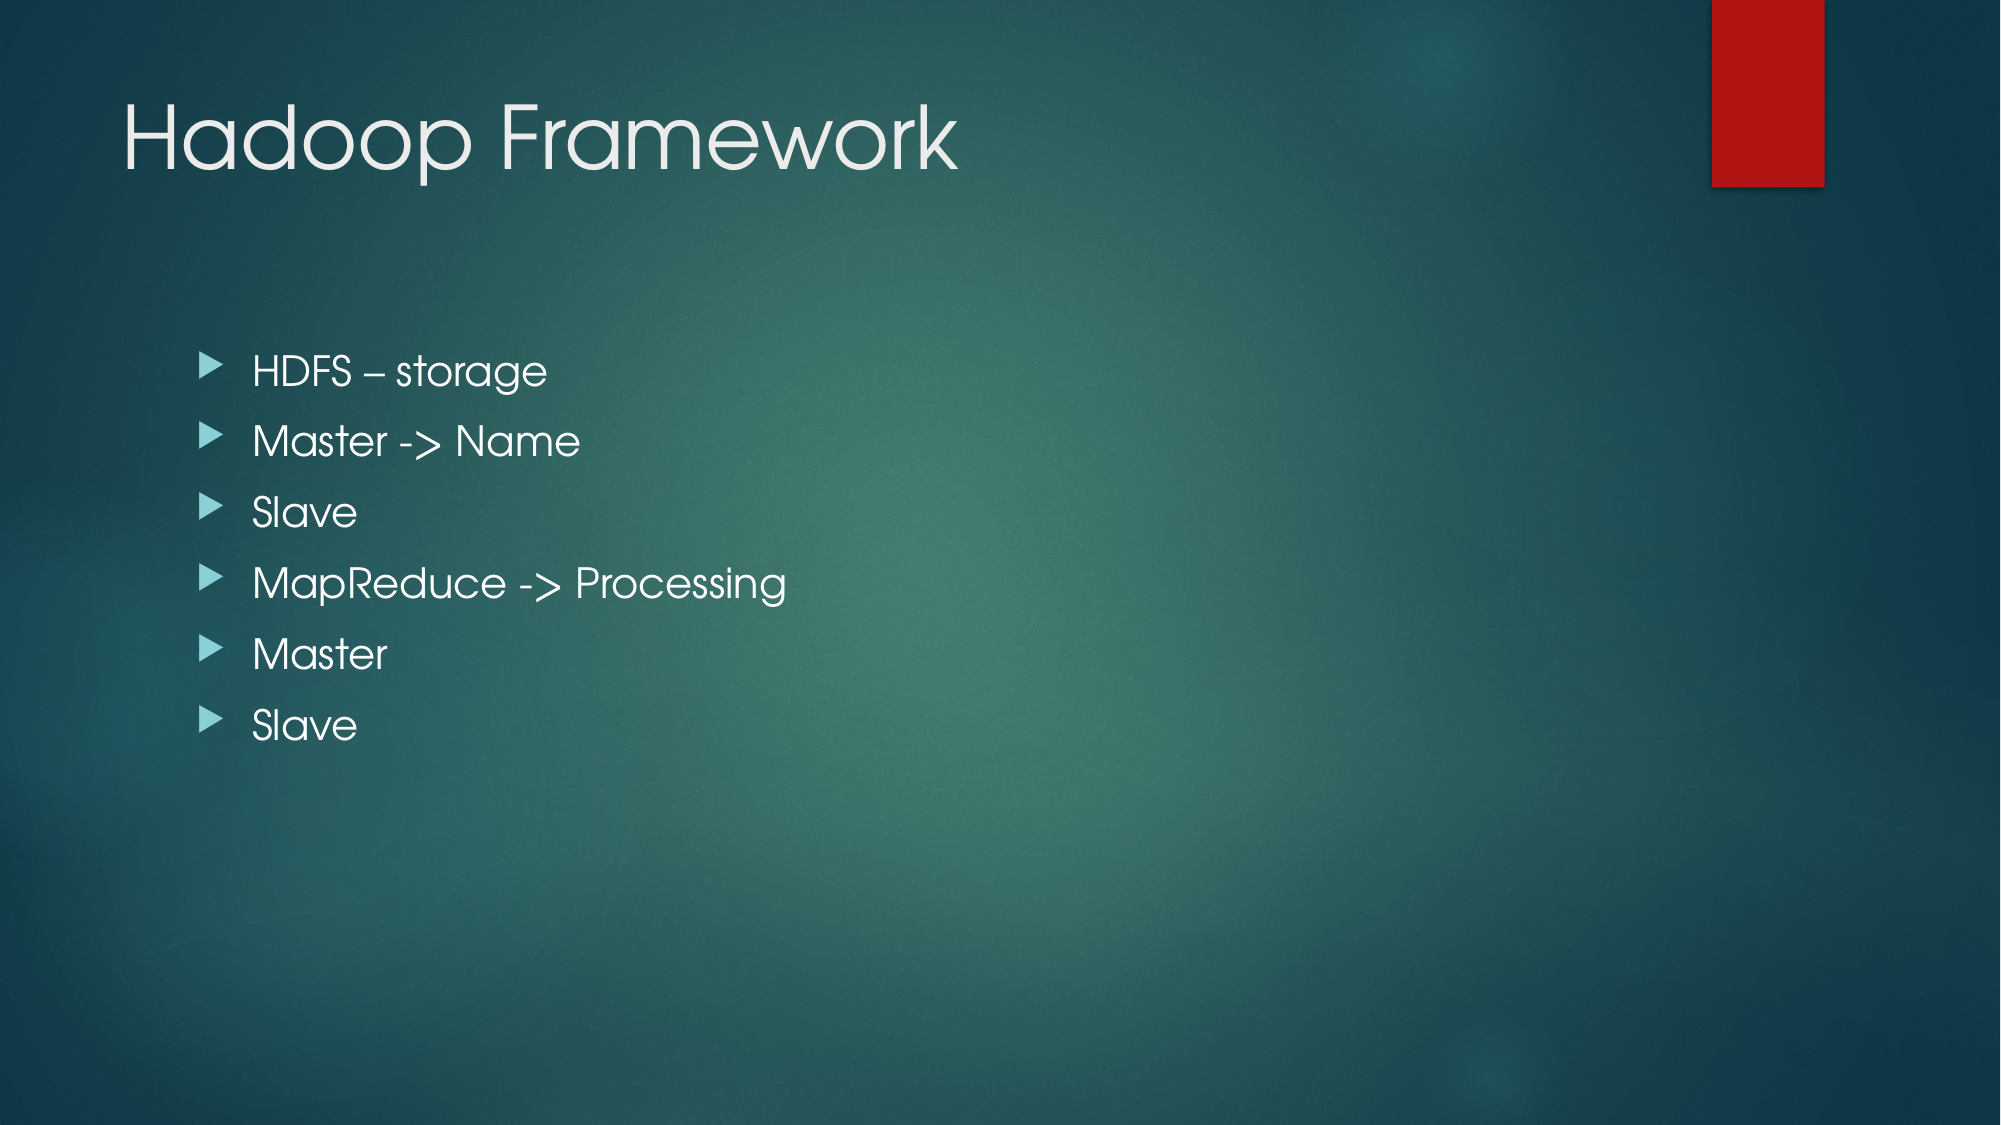

# Hadoop Framework
HDFS – storage
Master -> Name
Slave
MapReduce -> Processing
Master
Slave